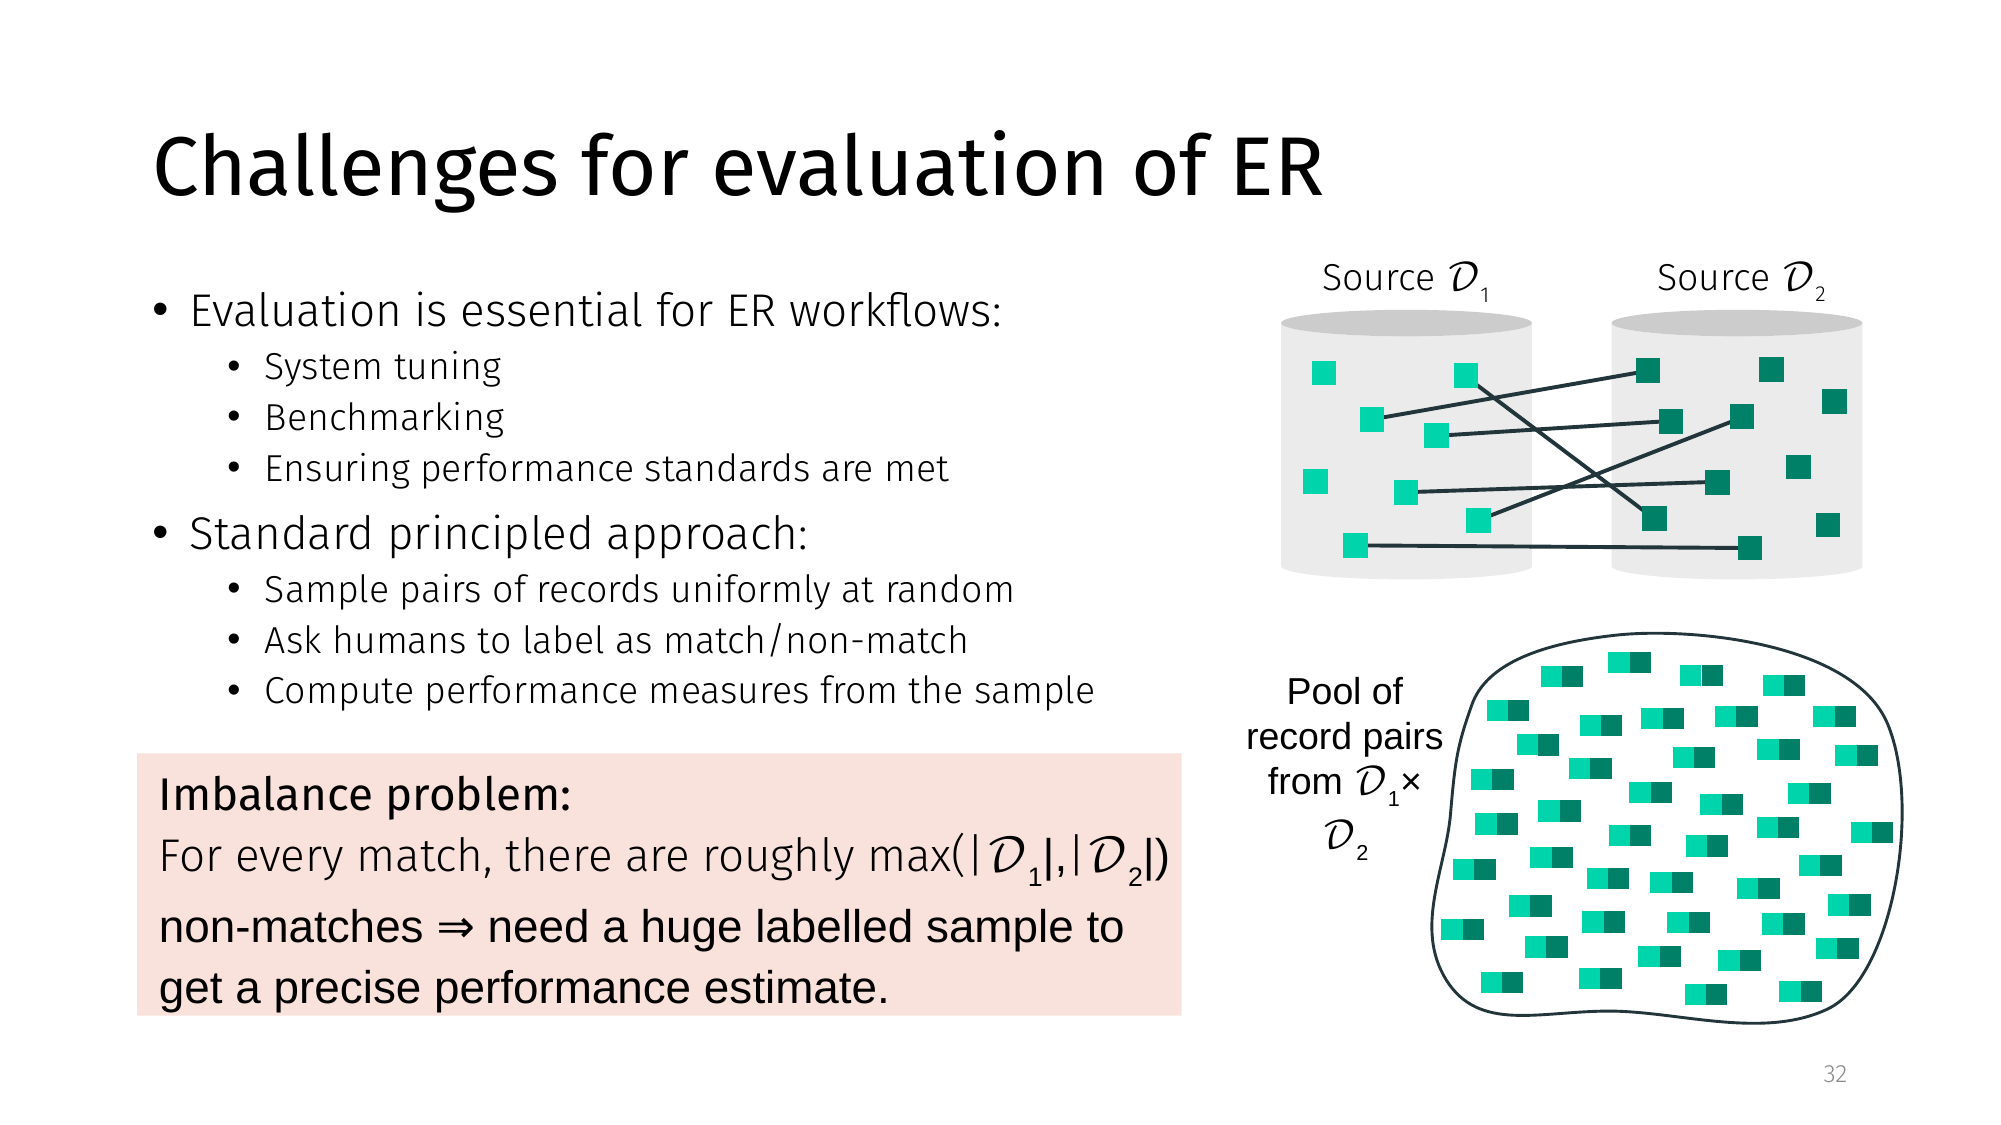

# Challenges for evaluation of ER
Source 𝒟2
Source 𝒟1

Evaluation is essential for ER workflows:
System tuning
Benchmarking
Ensuring performance standards are met
Standard principled approach:
Sample pairs of records uniformly at random
Ask humans to label as match/non-match
Compute performance measures from the sample

Pool of record pairs from 𝒟1× 𝒟2

Imbalance problem:
For every match, there are roughly max(|𝒟1|,|𝒟2|) non-matches ⇒ need a huge labelled sample to get a precise performance estimate.
32